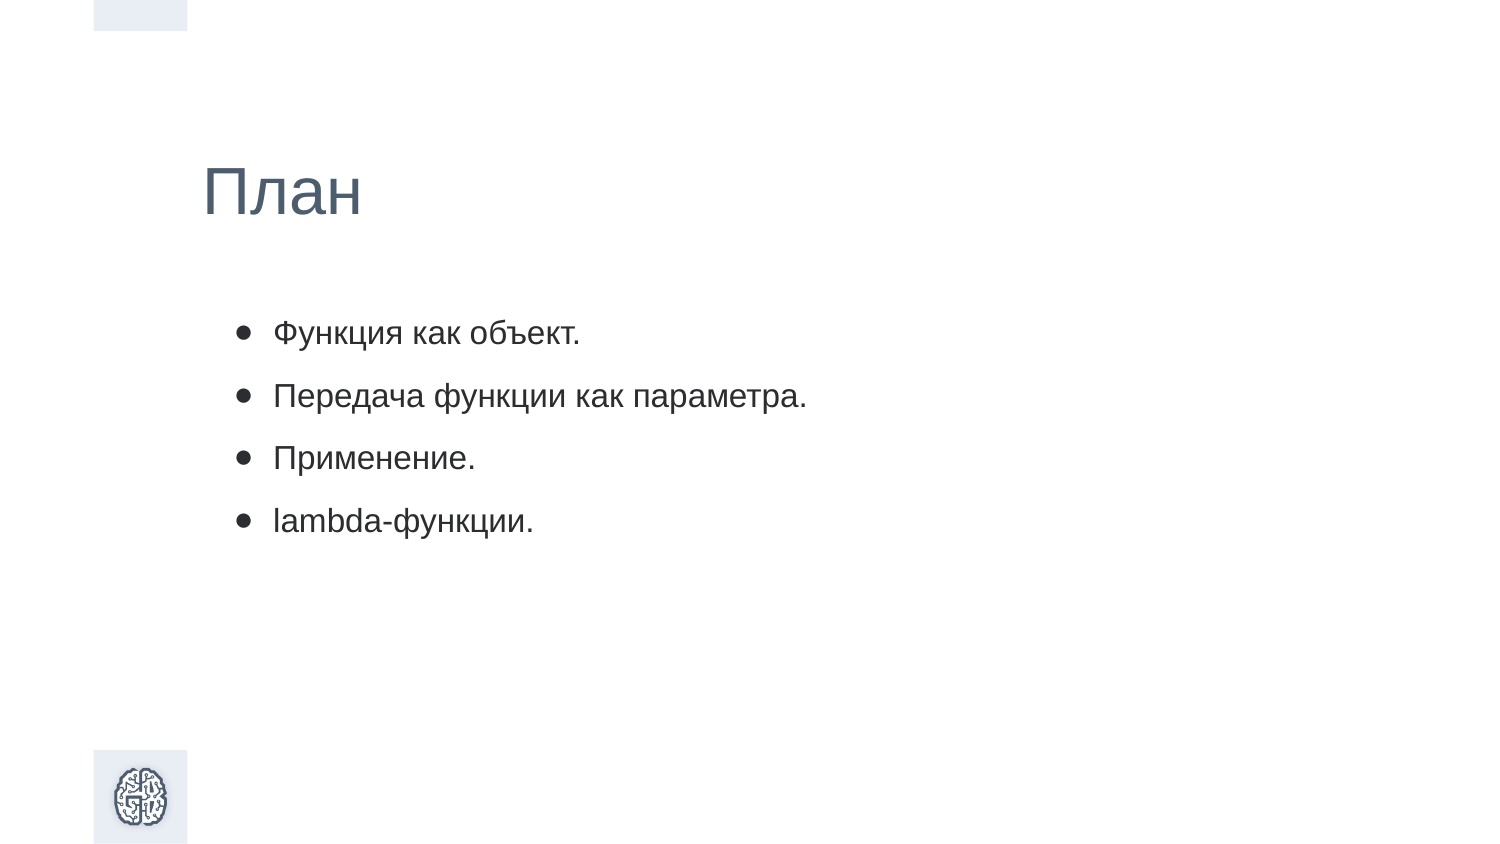

План
Функция как объект.
Передача функции как параметра.
Применение.
lambda-функции.